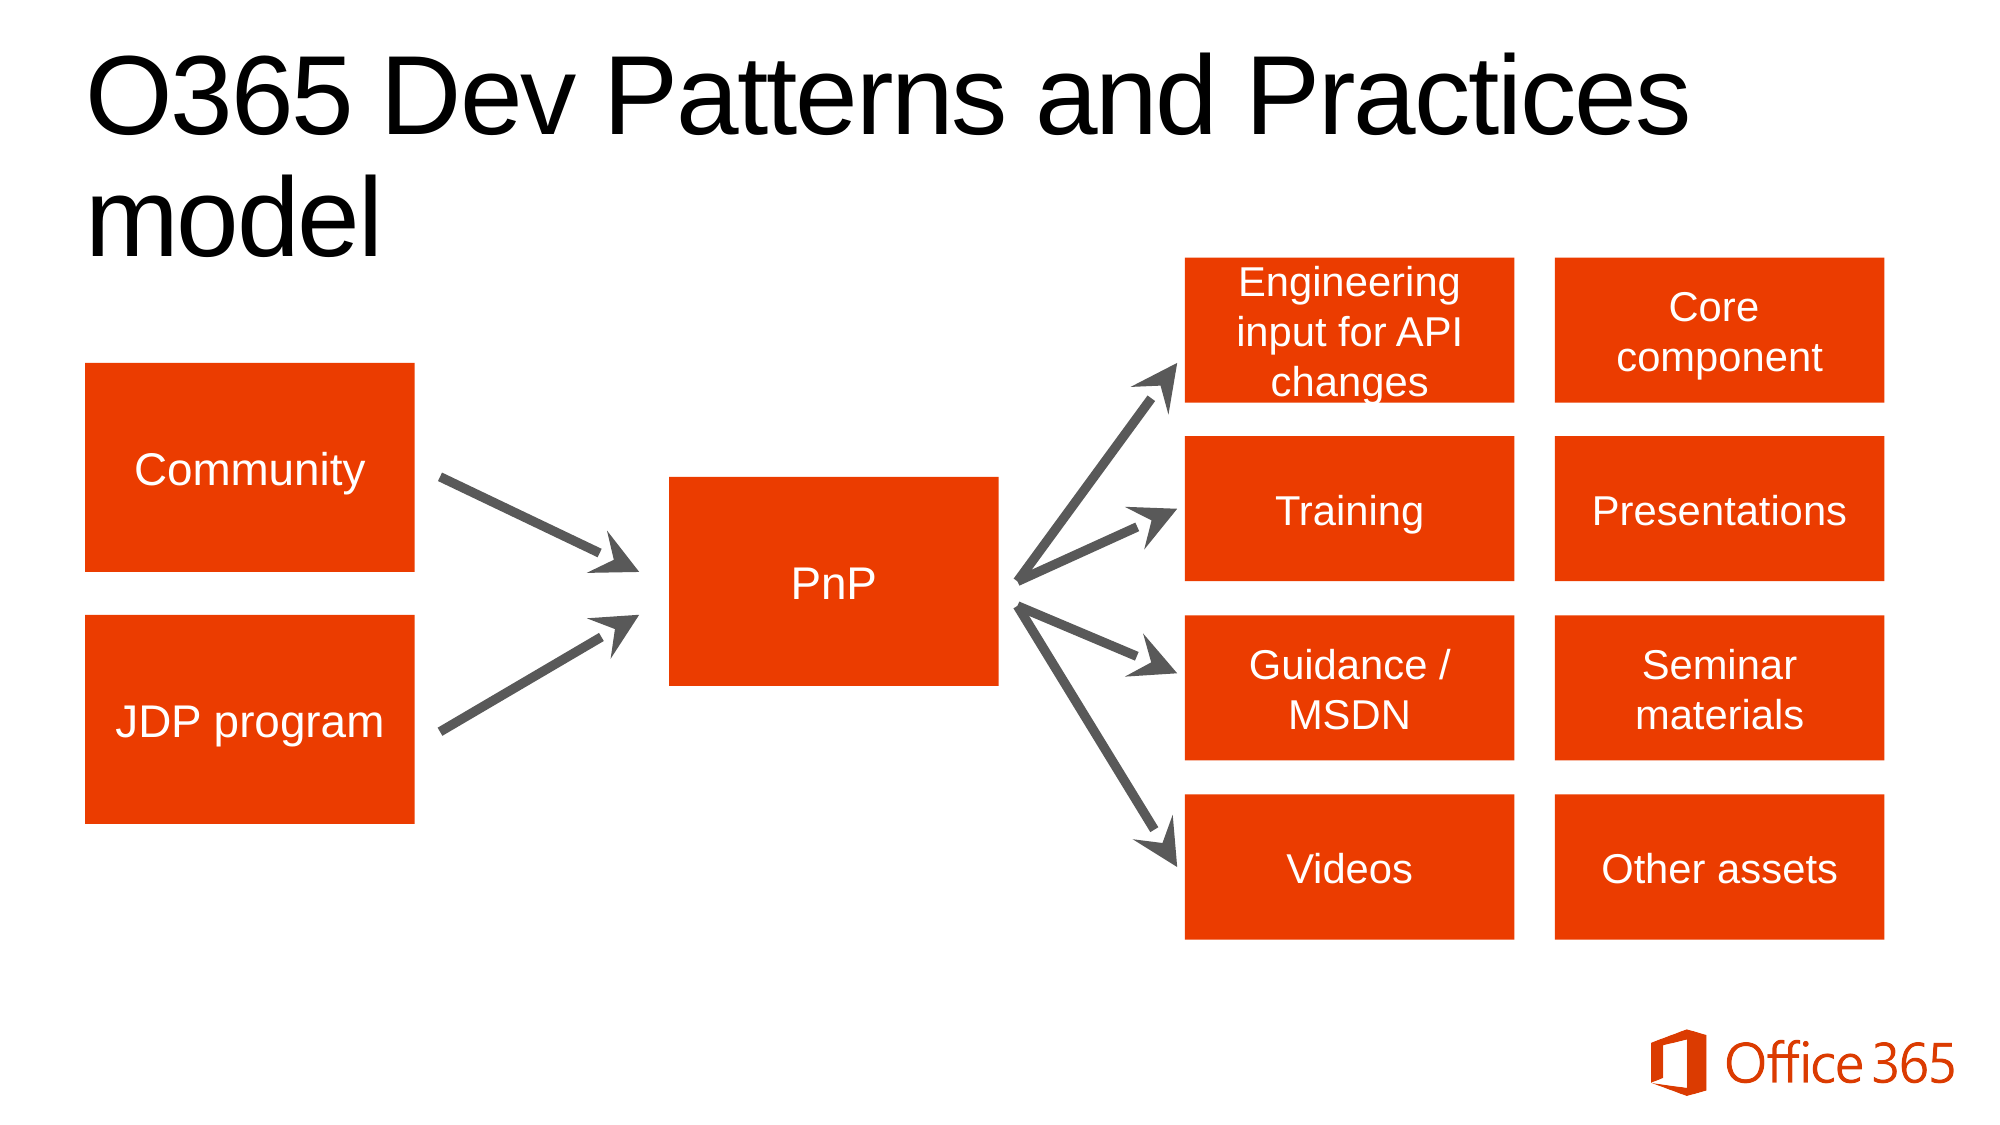

# O365 Dev Patterns and Practices model
Engineering input for API changes
Core
component
Community
Training
Presentations
PnP
JDP program
Guidance / MSDN
Seminar materials
Videos
Other assets